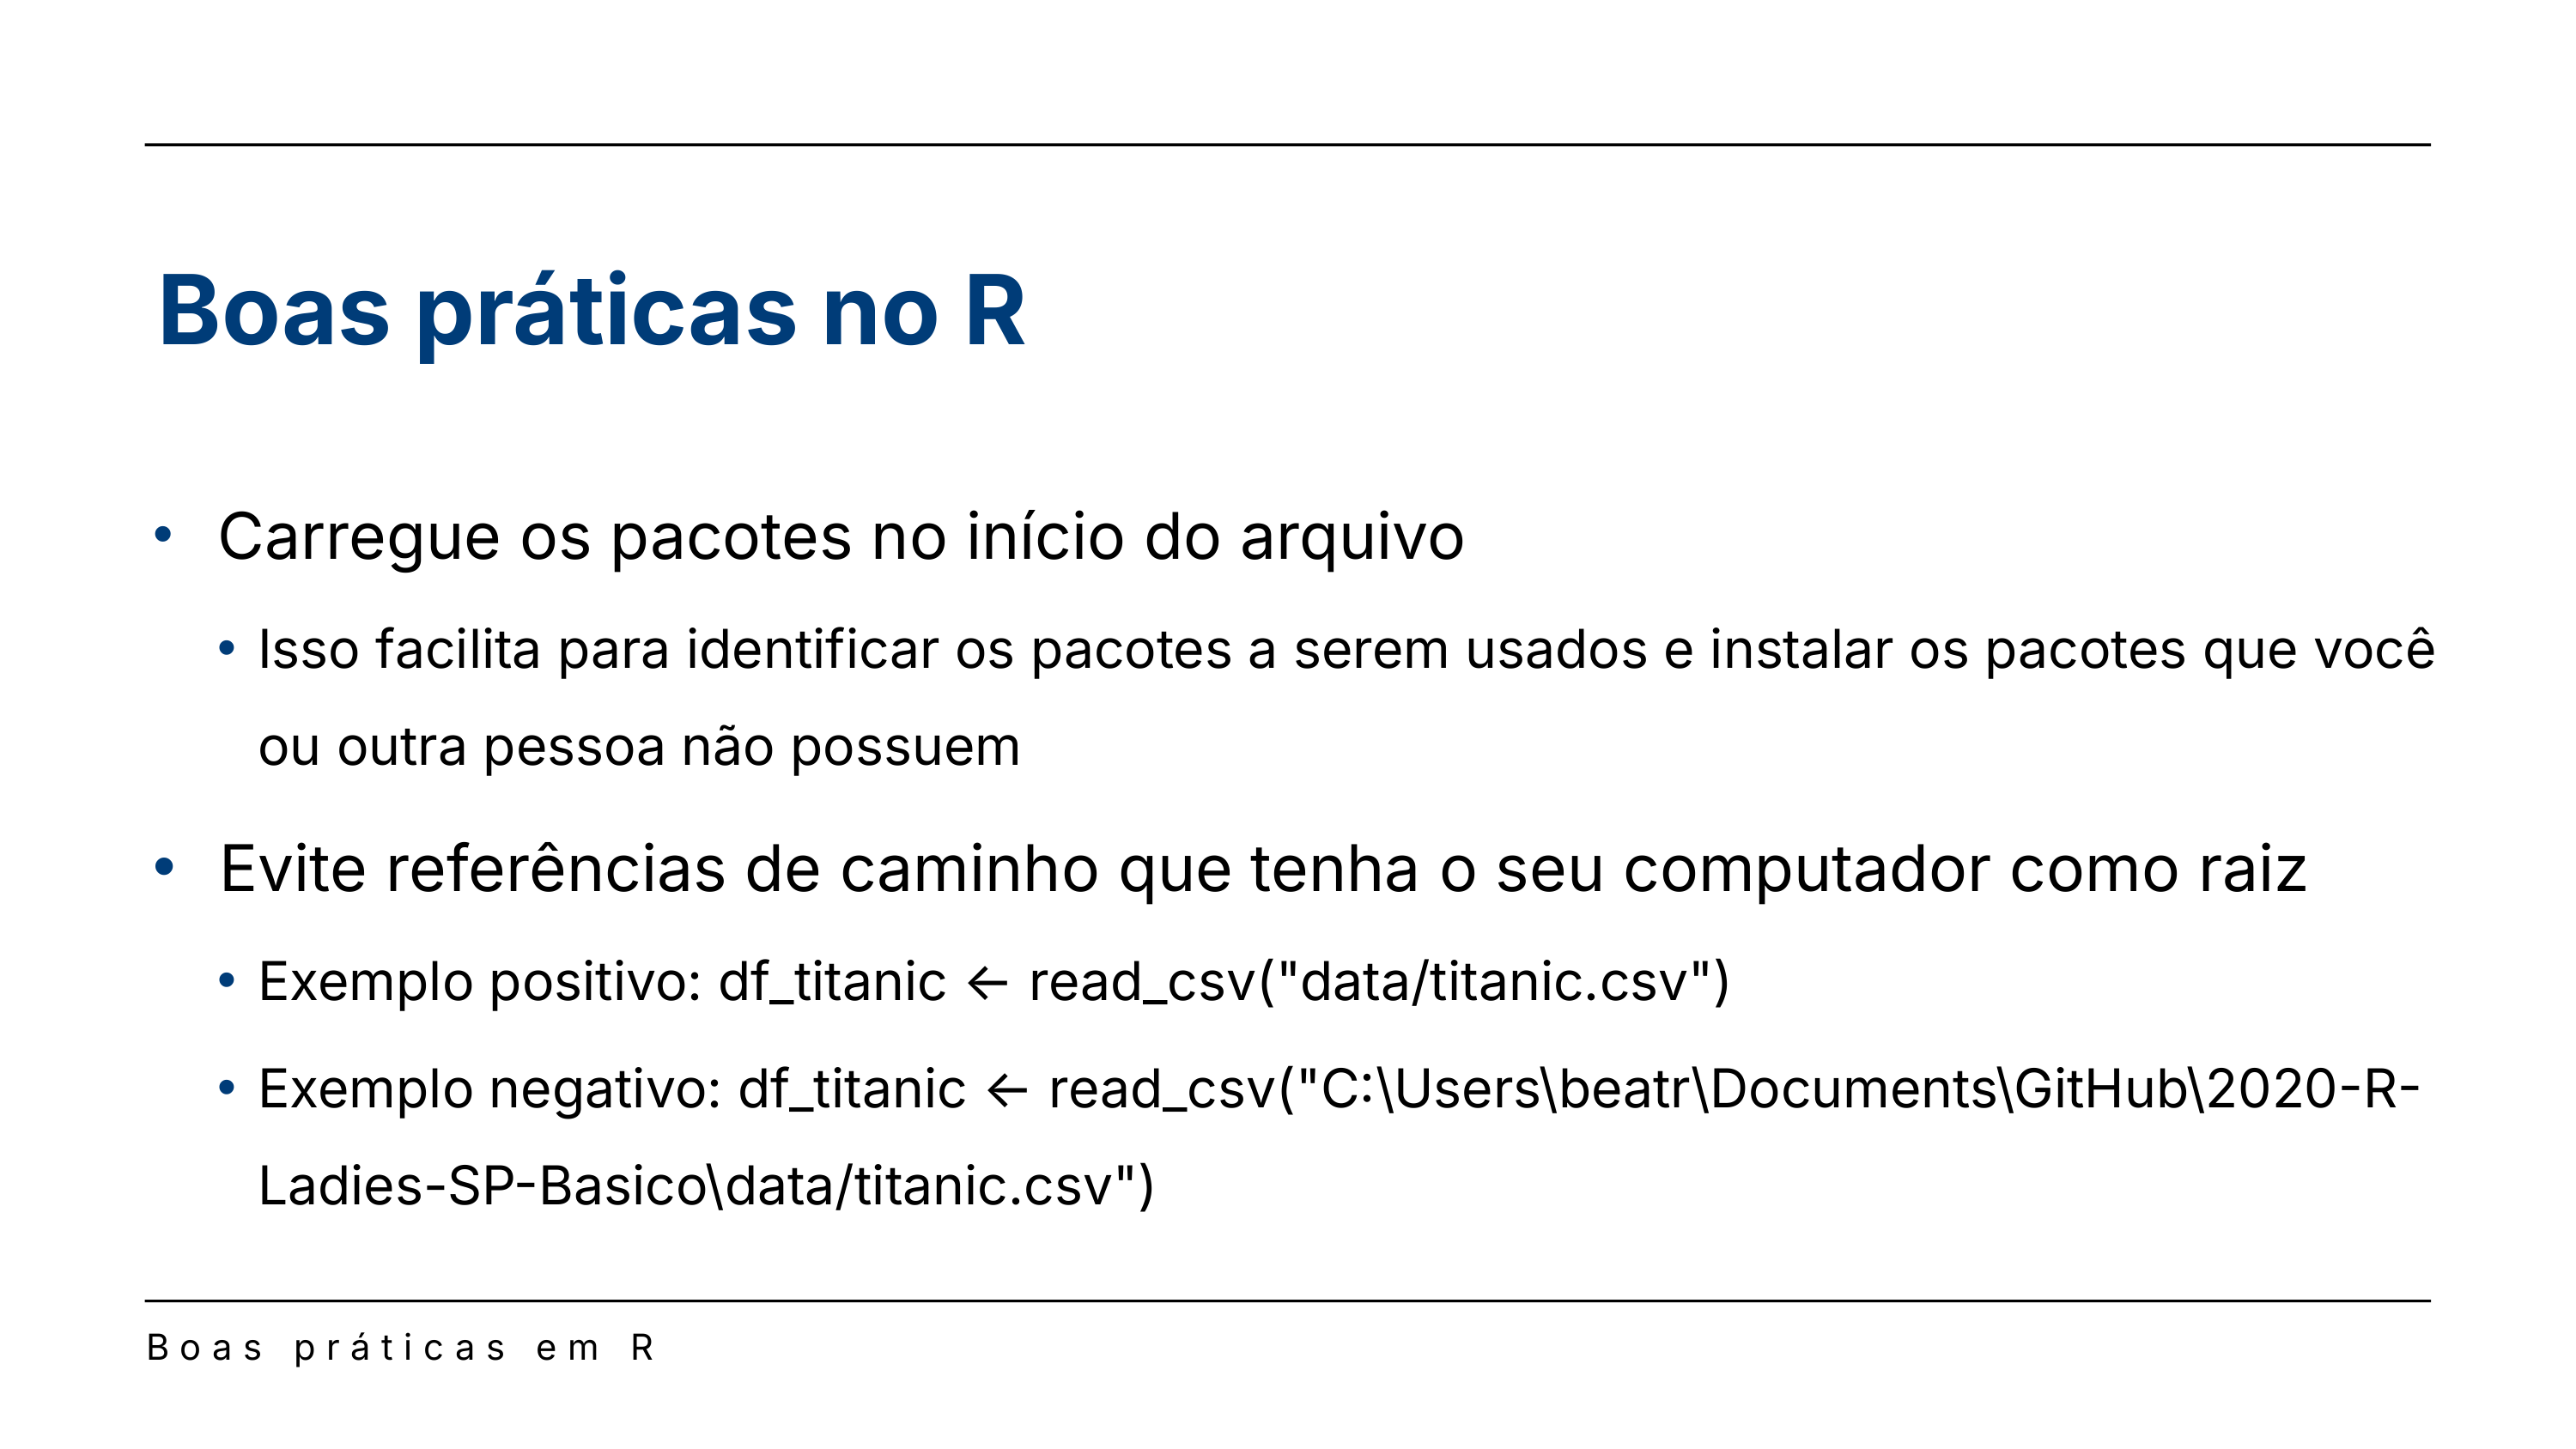

Boas práticas no R
 Carregue os pacotes no início do arquivo
Isso facilita para identificar os pacotes a serem usados e instalar os pacotes que você ou outra pessoa não possuem
 Evite referências de caminho que tenha o seu computador como raiz
Exemplo positivo: df_titanic <- read_csv("data/titanic.csv")
Exemplo negativo: df_titanic <- read_csv("C:\Users\beatr\Documents\GitHub\2020-R-Ladies-SP-Basico\data/titanic.csv")

Boas práticas em R